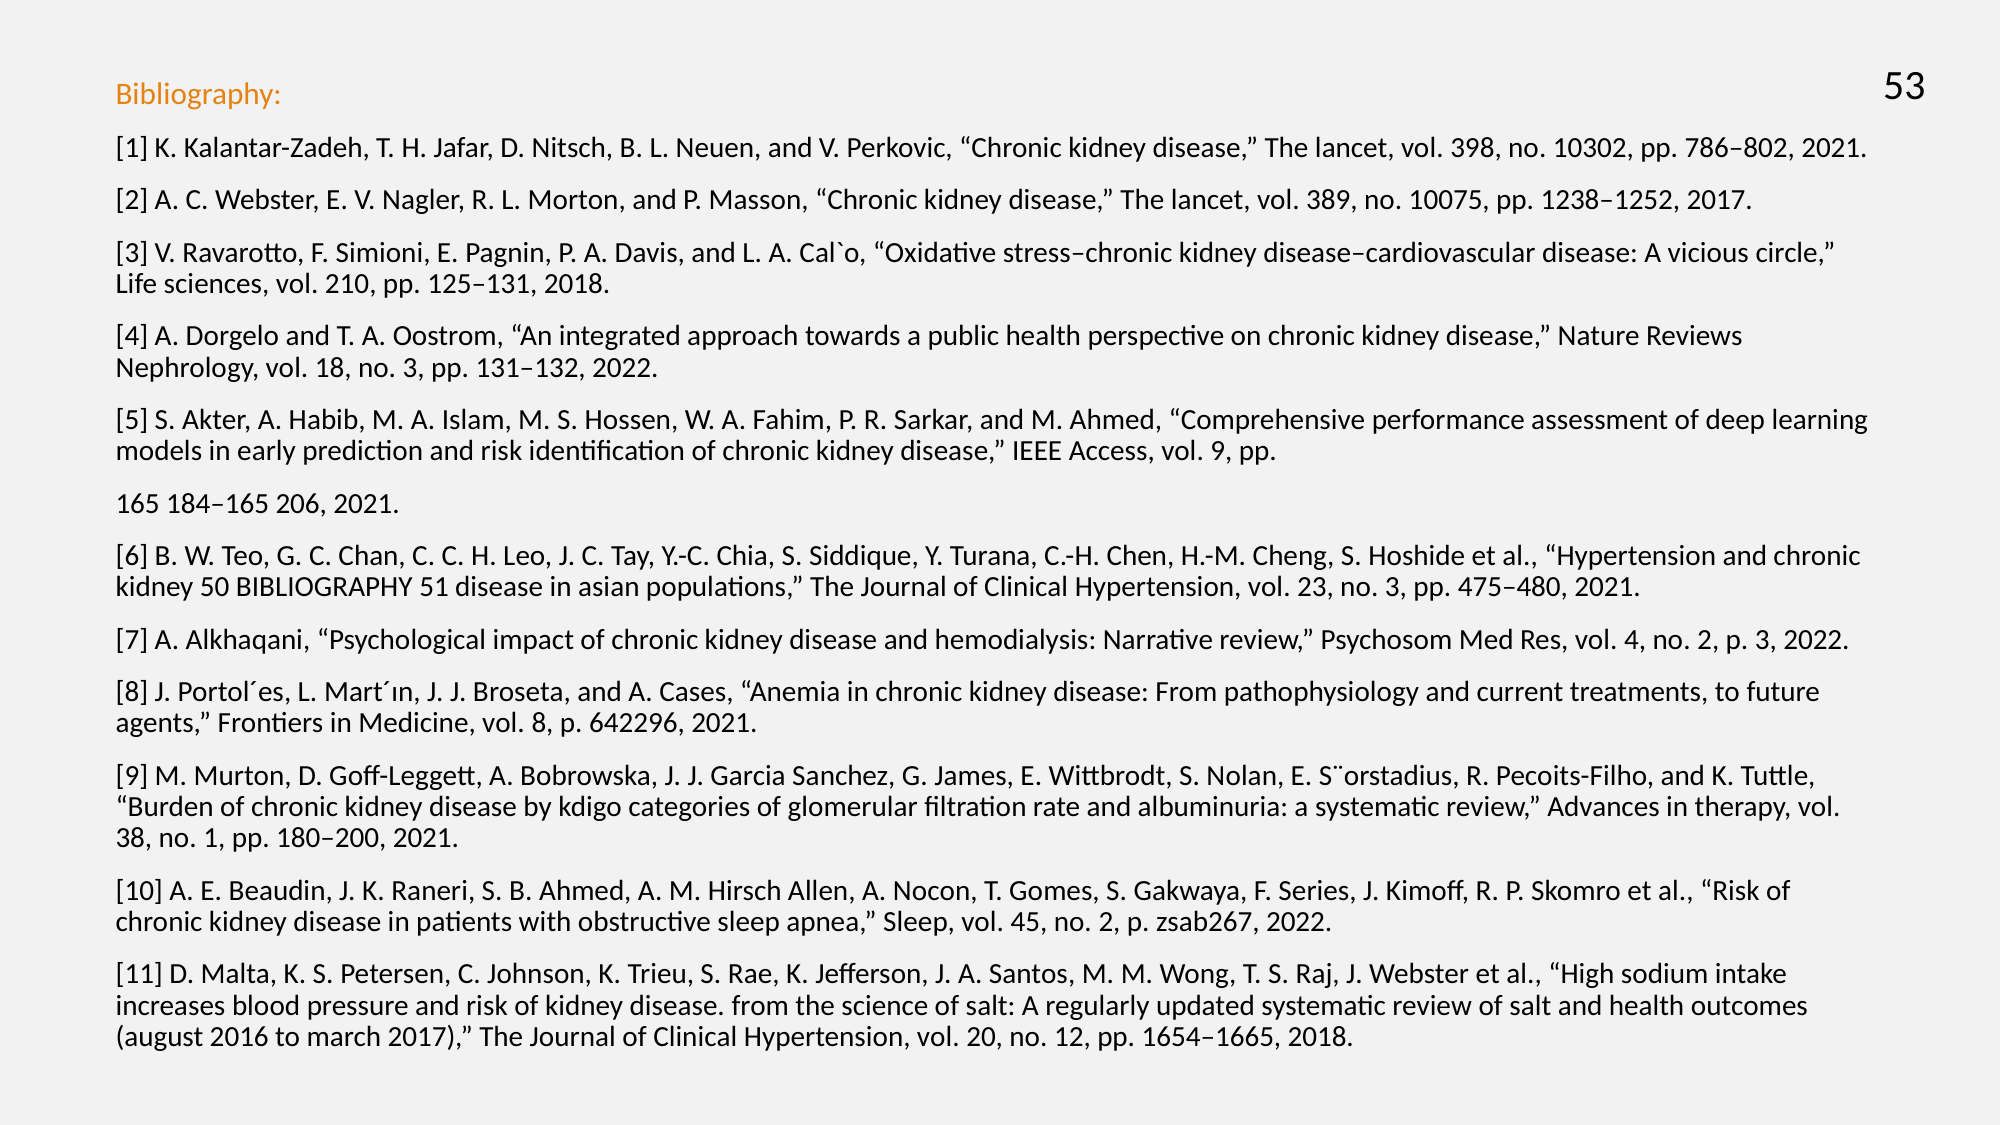

Bibliography:
[1] K. Kalantar-Zadeh, T. H. Jafar, D. Nitsch, B. L. Neuen, and V. Perkovic, “Chronic kidney disease,” The lancet, vol. 398, no. 10302, pp. 786–802, 2021.
[2] A. C. Webster, E. V. Nagler, R. L. Morton, and P. Masson, “Chronic kidney disease,” The lancet, vol. 389, no. 10075, pp. 1238–1252, 2017.
[3] V. Ravarotto, F. Simioni, E. Pagnin, P. A. Davis, and L. A. Cal`o, “Oxidative stress–chronic kidney disease–cardiovascular disease: A vicious circle,” Life sciences, vol. 210, pp. 125–131, 2018.
[4] A. Dorgelo and T. A. Oostrom, “An integrated approach towards a public health perspective on chronic kidney disease,” Nature Reviews Nephrology, vol. 18, no. 3, pp. 131–132, 2022.
[5] S. Akter, A. Habib, M. A. Islam, M. S. Hossen, W. A. Fahim, P. R. Sarkar, and M. Ahmed, “Comprehensive performance assessment of deep learning models in early prediction and risk identification of chronic kidney disease,” IEEE Access, vol. 9, pp.
165 184–165 206, 2021.
[6] B. W. Teo, G. C. Chan, C. C. H. Leo, J. C. Tay, Y.-C. Chia, S. Siddique, Y. Turana, C.-H. Chen, H.-M. Cheng, S. Hoshide et al., “Hypertension and chronic kidney 50 BIBLIOGRAPHY 51 disease in asian populations,” The Journal of Clinical Hypertension, vol. 23, no. 3, pp. 475–480, 2021.
[7] A. Alkhaqani, “Psychological impact of chronic kidney disease and hemodialysis: Narrative review,” Psychosom Med Res, vol. 4, no. 2, p. 3, 2022.
[8] J. Portol´es, L. Mart´ın, J. J. Broseta, and A. Cases, “Anemia in chronic kidney disease: From pathophysiology and current treatments, to future agents,” Frontiers in Medicine, vol. 8, p. 642296, 2021.
[9] M. Murton, D. Goff-Leggett, A. Bobrowska, J. J. Garcia Sanchez, G. James, E. Wittbrodt, S. Nolan, E. S¨orstadius, R. Pecoits-Filho, and K. Tuttle, “Burden of chronic kidney disease by kdigo categories of glomerular filtration rate and albuminuria: a systematic review,” Advances in therapy, vol. 38, no. 1, pp. 180–200, 2021.
[10] A. E. Beaudin, J. K. Raneri, S. B. Ahmed, A. M. Hirsch Allen, A. Nocon, T. Gomes, S. Gakwaya, F. Series, J. Kimoff, R. P. Skomro et al., “Risk of chronic kidney disease in patients with obstructive sleep apnea,” Sleep, vol. 45, no. 2, p. zsab267, 2022.
[11] D. Malta, K. S. Petersen, C. Johnson, K. Trieu, S. Rae, K. Jefferson, J. A. Santos, M. M. Wong, T. S. Raj, J. Webster et al., “High sodium intake increases blood pressure and risk of kidney disease. from the science of salt: A regularly updated systematic review of salt and health outcomes (august 2016 to march 2017),” The Journal of Clinical Hypertension, vol. 20, no. 12, pp. 1654–1665, 2018.